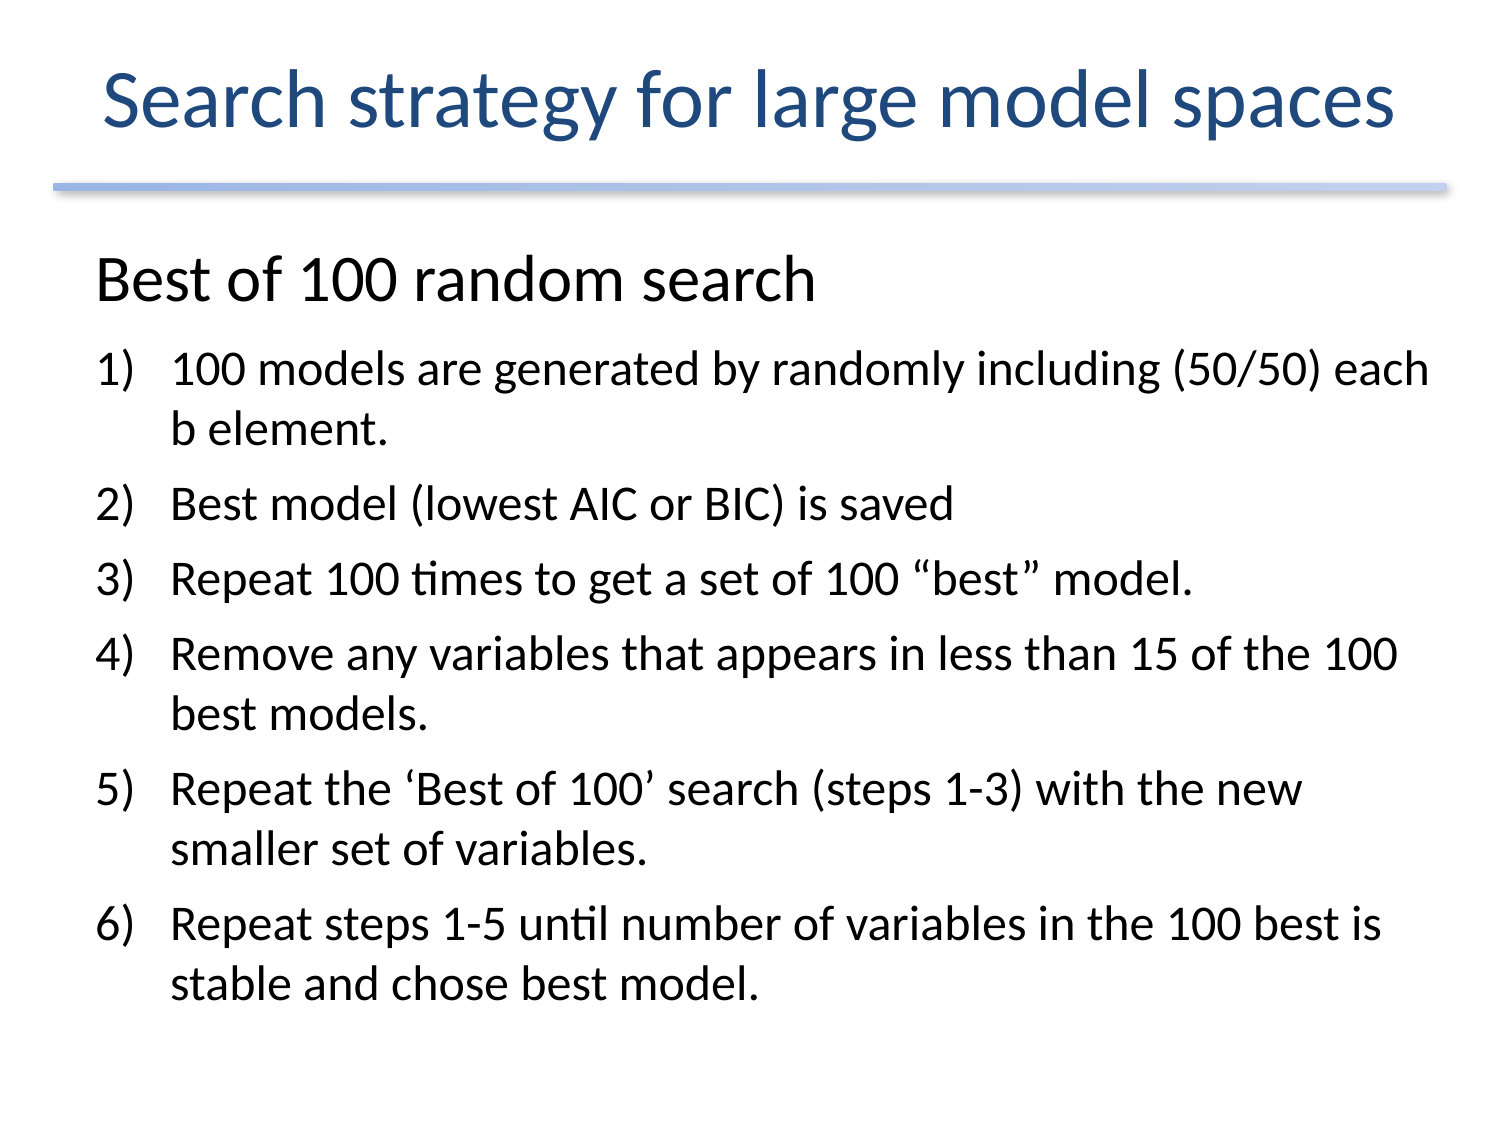

# Search strategy for large model spaces

Best of 100 random search
100 models are generated by randomly including (50/50) each b element.
Best model (lowest AIC or BIC) is saved
Repeat 100 times to get a set of 100 “best” model.
Remove any variables that appears in less than 15 of the 100 best models.
Repeat the ‘Best of 100’ search (steps 1-3) with the new smaller set of variables.
Repeat steps 1-5 until number of variables in the 100 best is stable and chose best model.